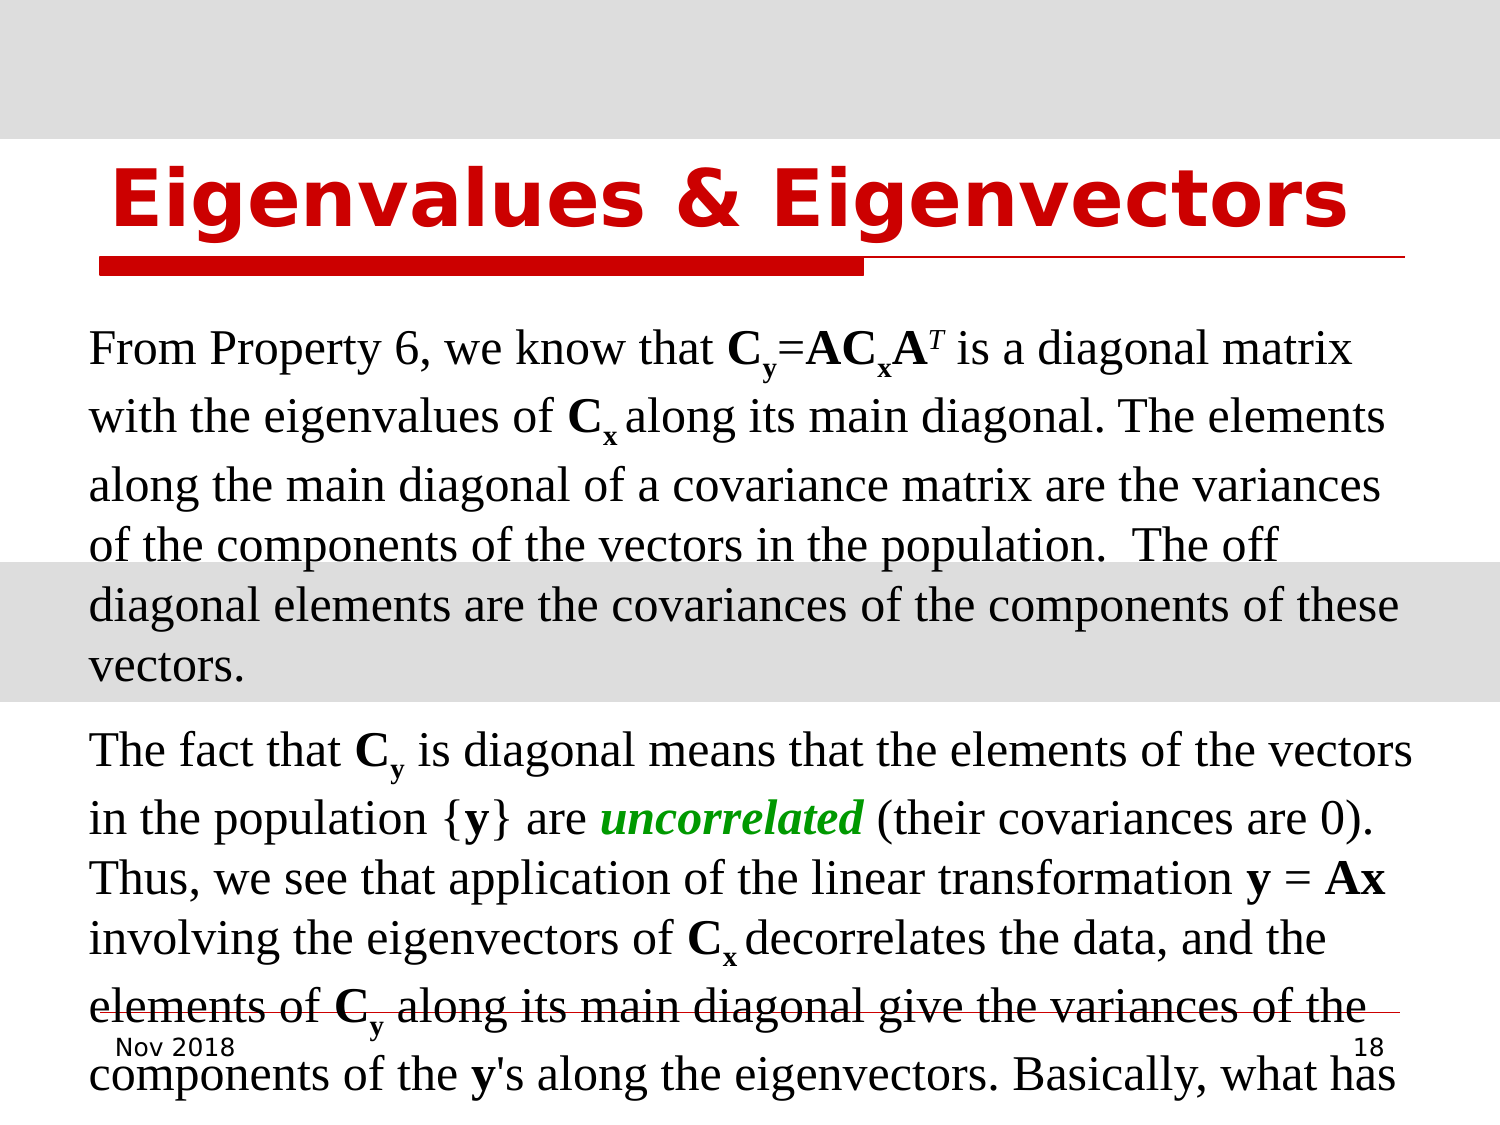

# Eigenvalues & Eigenvectors
From Property 6, we know that Cy=ACxAT is a diagonal matrix with the eigenvalues of Cx along its main diagonal. The elements along the main diagonal of a covariance matrix are the variances of the components of the vectors in the population.  The off diagonal elements are the covariances of the components of these vectors.
The fact that Cy is diagonal means that the elements of the vectors in the population {y} are uncorrelated (their covariances are 0).  Thus, we see that application of the linear transformation y = Ax involving the eigenvectors of Cx decorrelates the data, and the elements of Cy along its main diagonal give the variances of the components of the y's along the eigenvectors. Basically, what has
Nov 2018
18